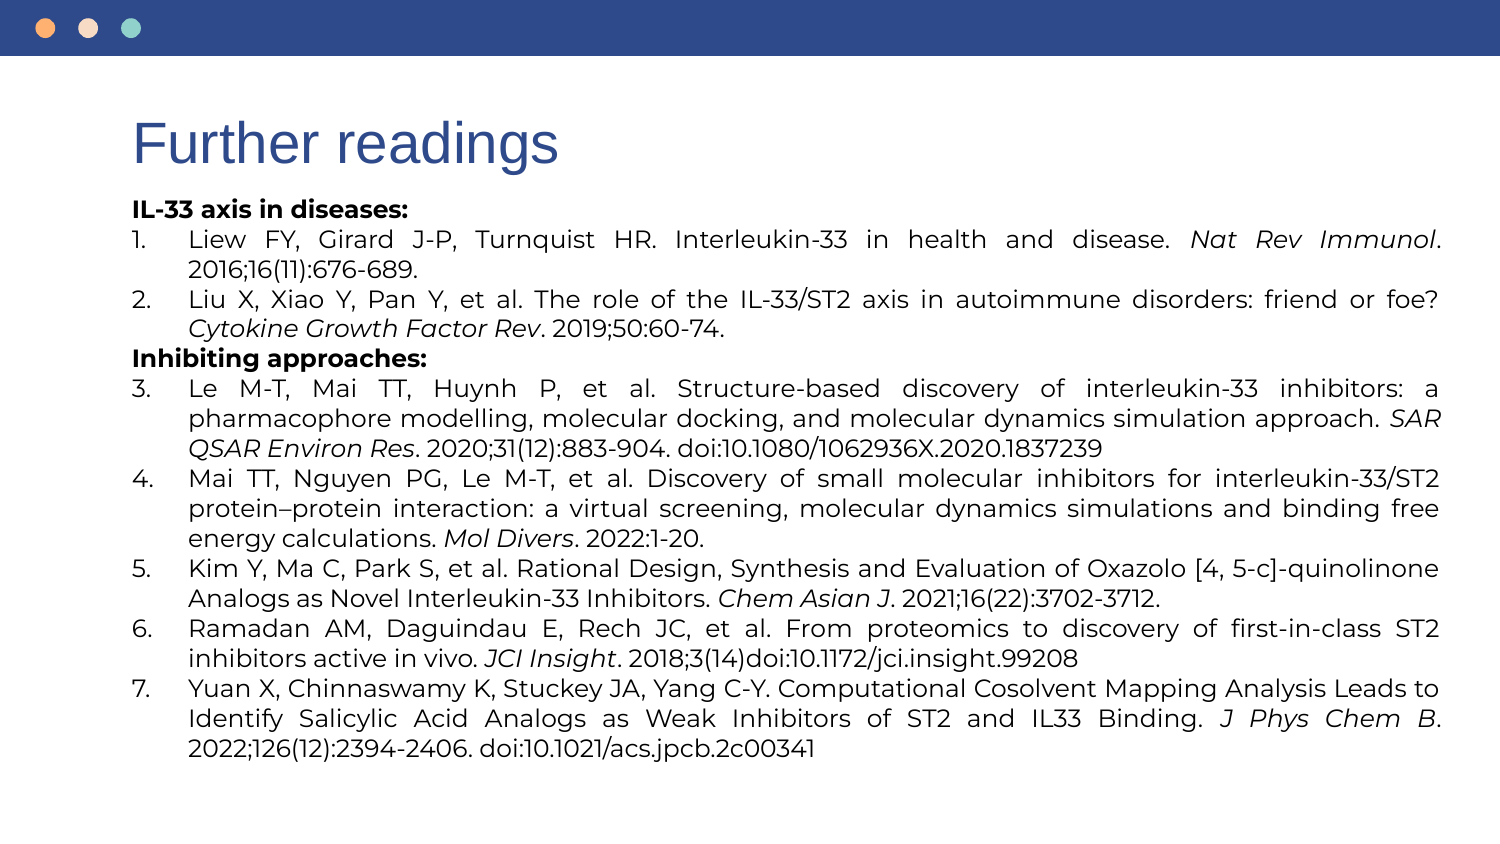

# Further readings
IL-33 axis in diseases:
Liew FY, Girard J-P, Turnquist HR. Interleukin-33 in health and disease. Nat Rev Immunol. 2016;16(11):676-689.
Liu X, Xiao Y, Pan Y, et al. The role of the IL-33/ST2 axis in autoimmune disorders: friend or foe? Cytokine Growth Factor Rev. 2019;50:60-74.
Inhibiting approaches:
Le M-T, Mai TT, Huynh P, et al. Structure-based discovery of interleukin-33 inhibitors: a pharmacophore modelling, molecular docking, and molecular dynamics simulation approach. SAR QSAR Environ Res. 2020;31(12):883-904. doi:10.1080/1062936X.2020.1837239
Mai TT, Nguyen PG, Le M-T, et al. Discovery of small molecular inhibitors for interleukin-33/ST2 protein–protein interaction: a virtual screening, molecular dynamics simulations and binding free energy calculations. Mol Divers. 2022:1-20.
Kim Y, Ma C, Park S, et al. Rational Design, Synthesis and Evaluation of Oxazolo [4, 5‐c]‐quinolinone Analogs as Novel Interleukin‐33 Inhibitors. Chem Asian J. 2021;16(22):3702-3712.
Ramadan AM, Daguindau E, Rech JC, et al. From proteomics to discovery of first-in-class ST2 inhibitors active in vivo. JCI Insight. 2018;3(14)doi:10.1172/jci.insight.99208
Yuan X, Chinnaswamy K, Stuckey JA, Yang C-Y. Computational Cosolvent Mapping Analysis Leads to Identify Salicylic Acid Analogs as Weak Inhibitors of ST2 and IL33 Binding. J Phys Chem B. 2022;126(12):2394-2406. doi:10.1021/acs.jpcb.2c00341